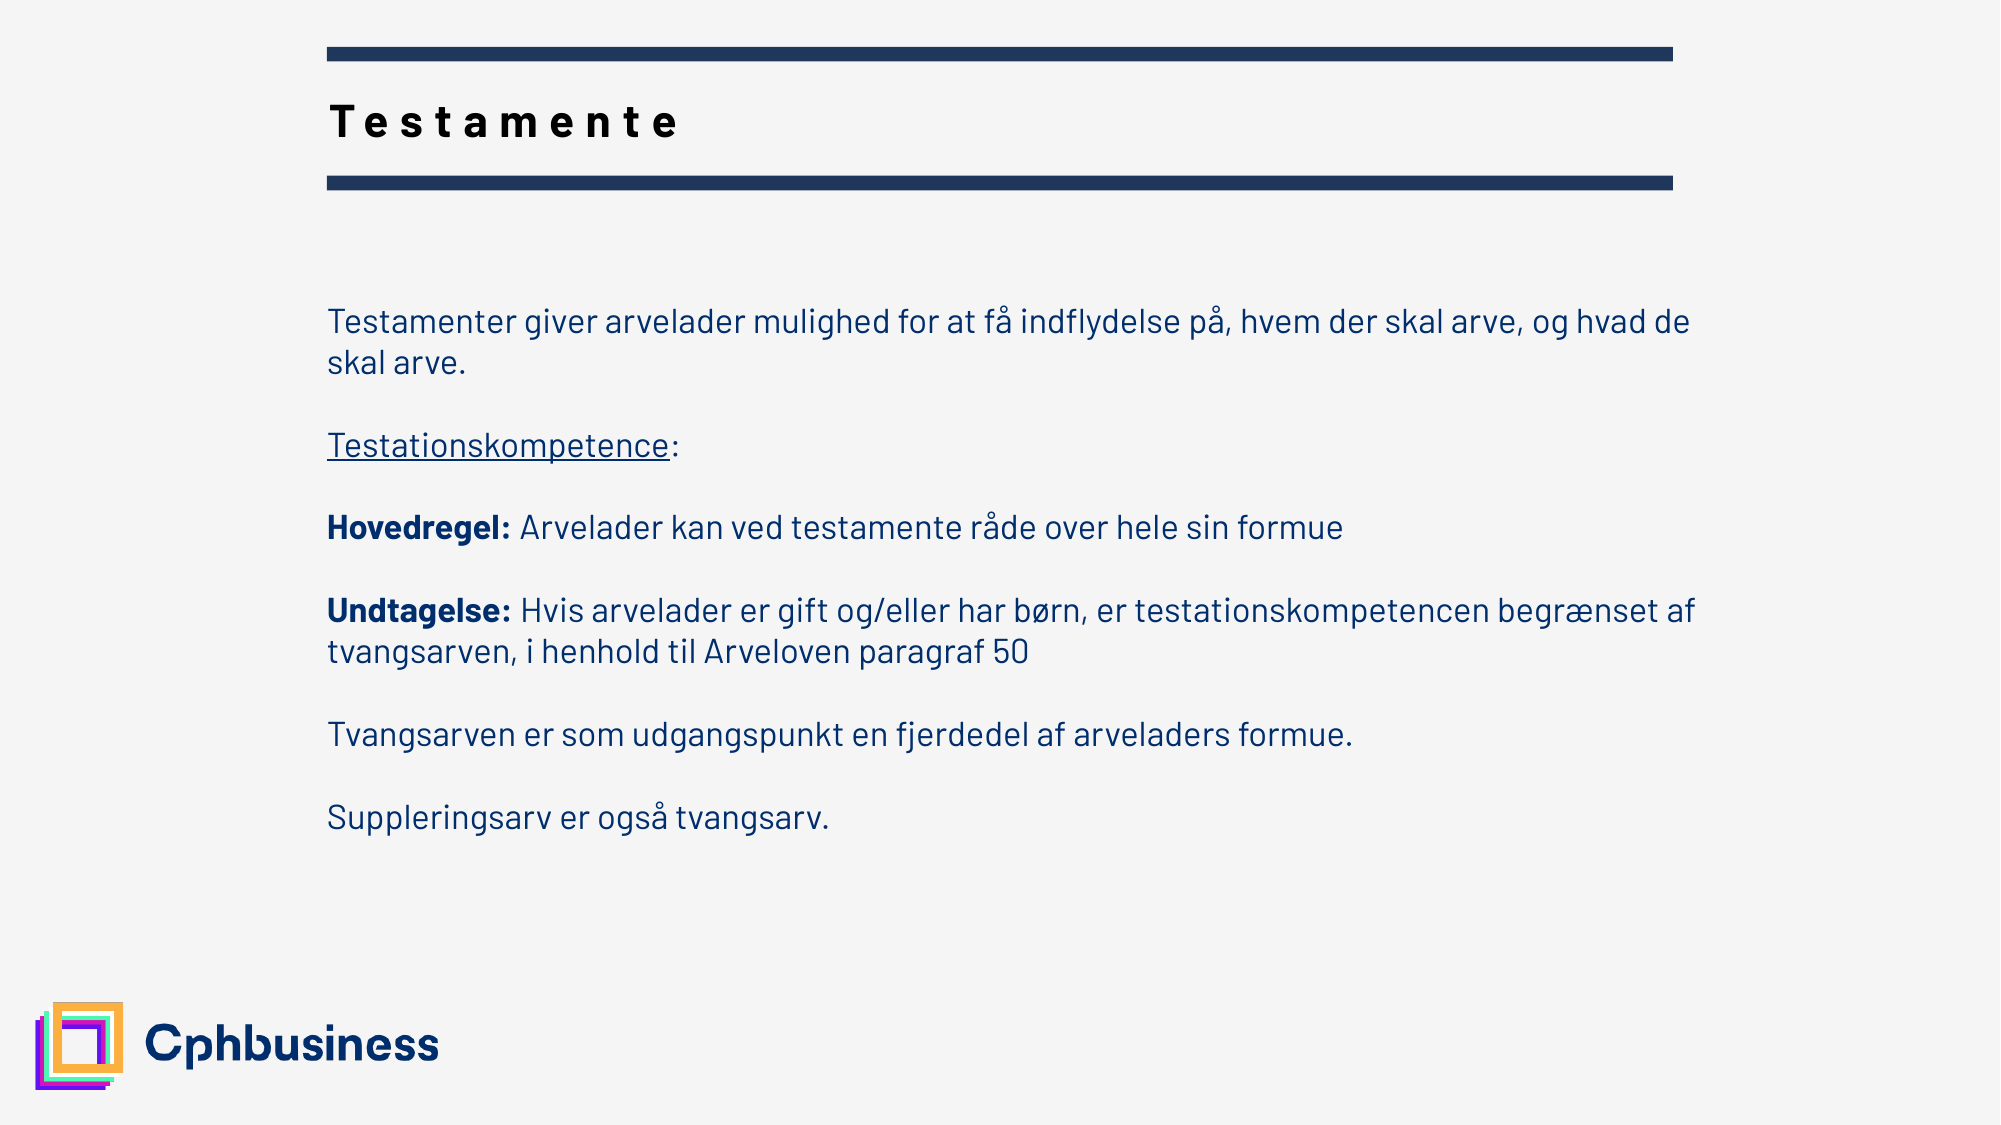

29

# Testamente

Testamenter giver arvelader mulighed for at få indflydelse på, hvem der skal arve, og hvad de skal arve.

Testationskompetence:

Hovedregel: Arvelader kan ved testamente råde over hele sin formue

Undtagelse: Hvis arvelader er gift og/eller har børn, er testationskompetencen begrænset af tvangsarven, i henhold til Arveloven paragraf 50

Tvangsarven er som udgangspunkt en fjerdedel af arveladers formue.

Suppleringsarv er også tvangsarv.